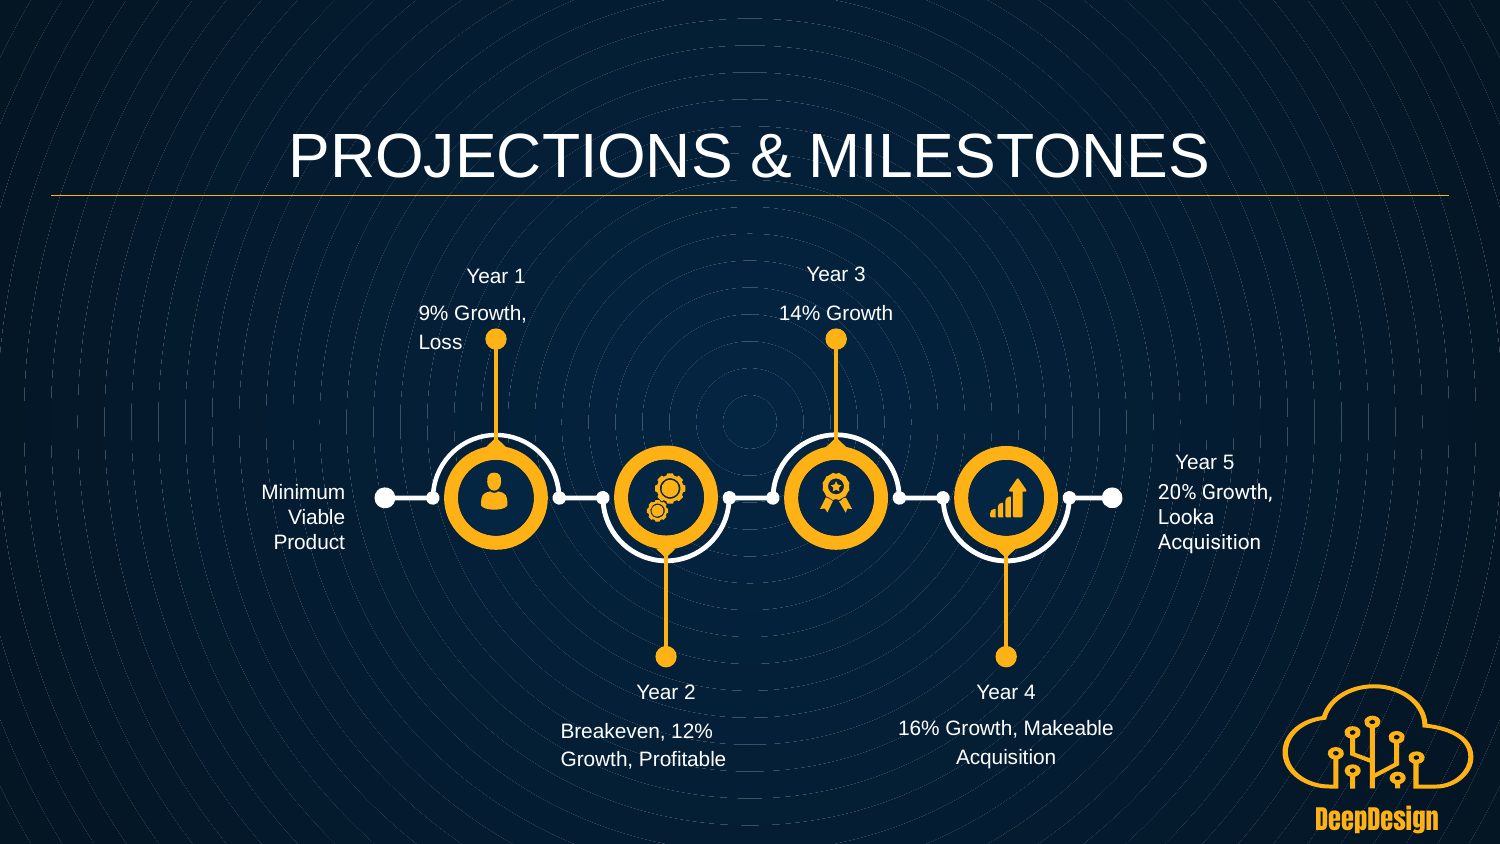

# PROJECTIONS & MILESTONES
Year 3
Year 1
9% Growth, Loss
14% Growth

Year 5

Minimum Viable Product
20% Growth, Looka Acquisition

Year 2
Year 4

16% Growth, Makeable Acquisition
Breakeven, 12% Growth, Profitable
DeepDesign